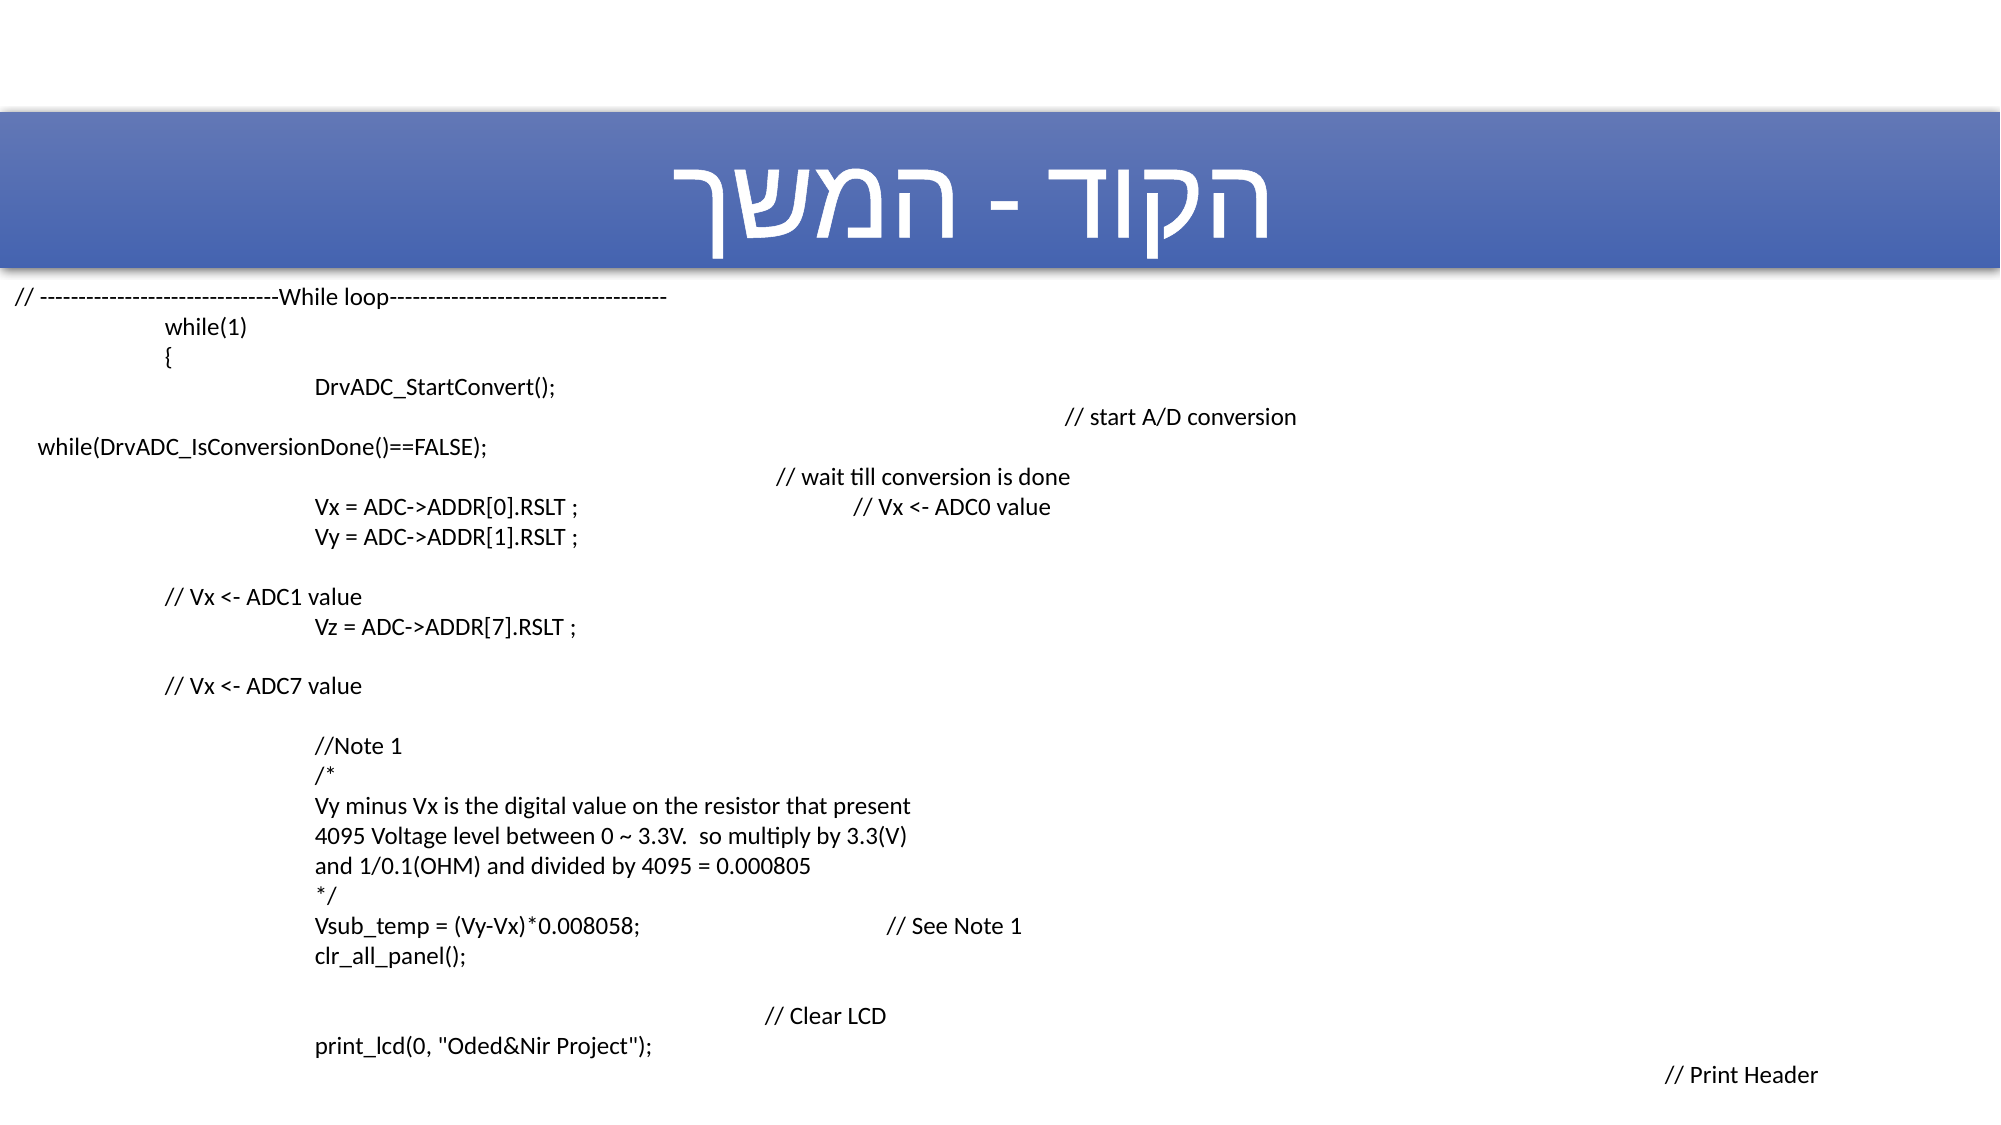

הקוד - המשך
// -------------------------------While loop------------------------------------
	while(1)
	{
		DrvADC_StartConvert();                   																// start A/D conversion
    while(DrvADC_IsConversionDone()==FALSE);															  // wait till conversion is done
		Vx = ADC->ADDR[0].RSLT ;                                                // Vx <- ADC0 value
		Vy = ADC->ADDR[1].RSLT ;																								// Vx <- ADC1 value
		Vz = ADC->ADDR[7].RSLT ;																								// Vx <- ADC7 value

		//Note 1
		/*
		Vy minus Vx is the digital value on the resistor that present
		4095 Voltage level between 0 ~ 3.3V.  so multiply by 3.3(V)
		and 1/0.1(OHM) and divided by 4095 = 0.000805
		*/
		Vsub_temp = (Vy-Vx)*0.008058;                                           // See Note 1
		clr_all_panel();																												// Clear LCD
		print_lcd(0, "Oded&Nir Project");																				// Print Header